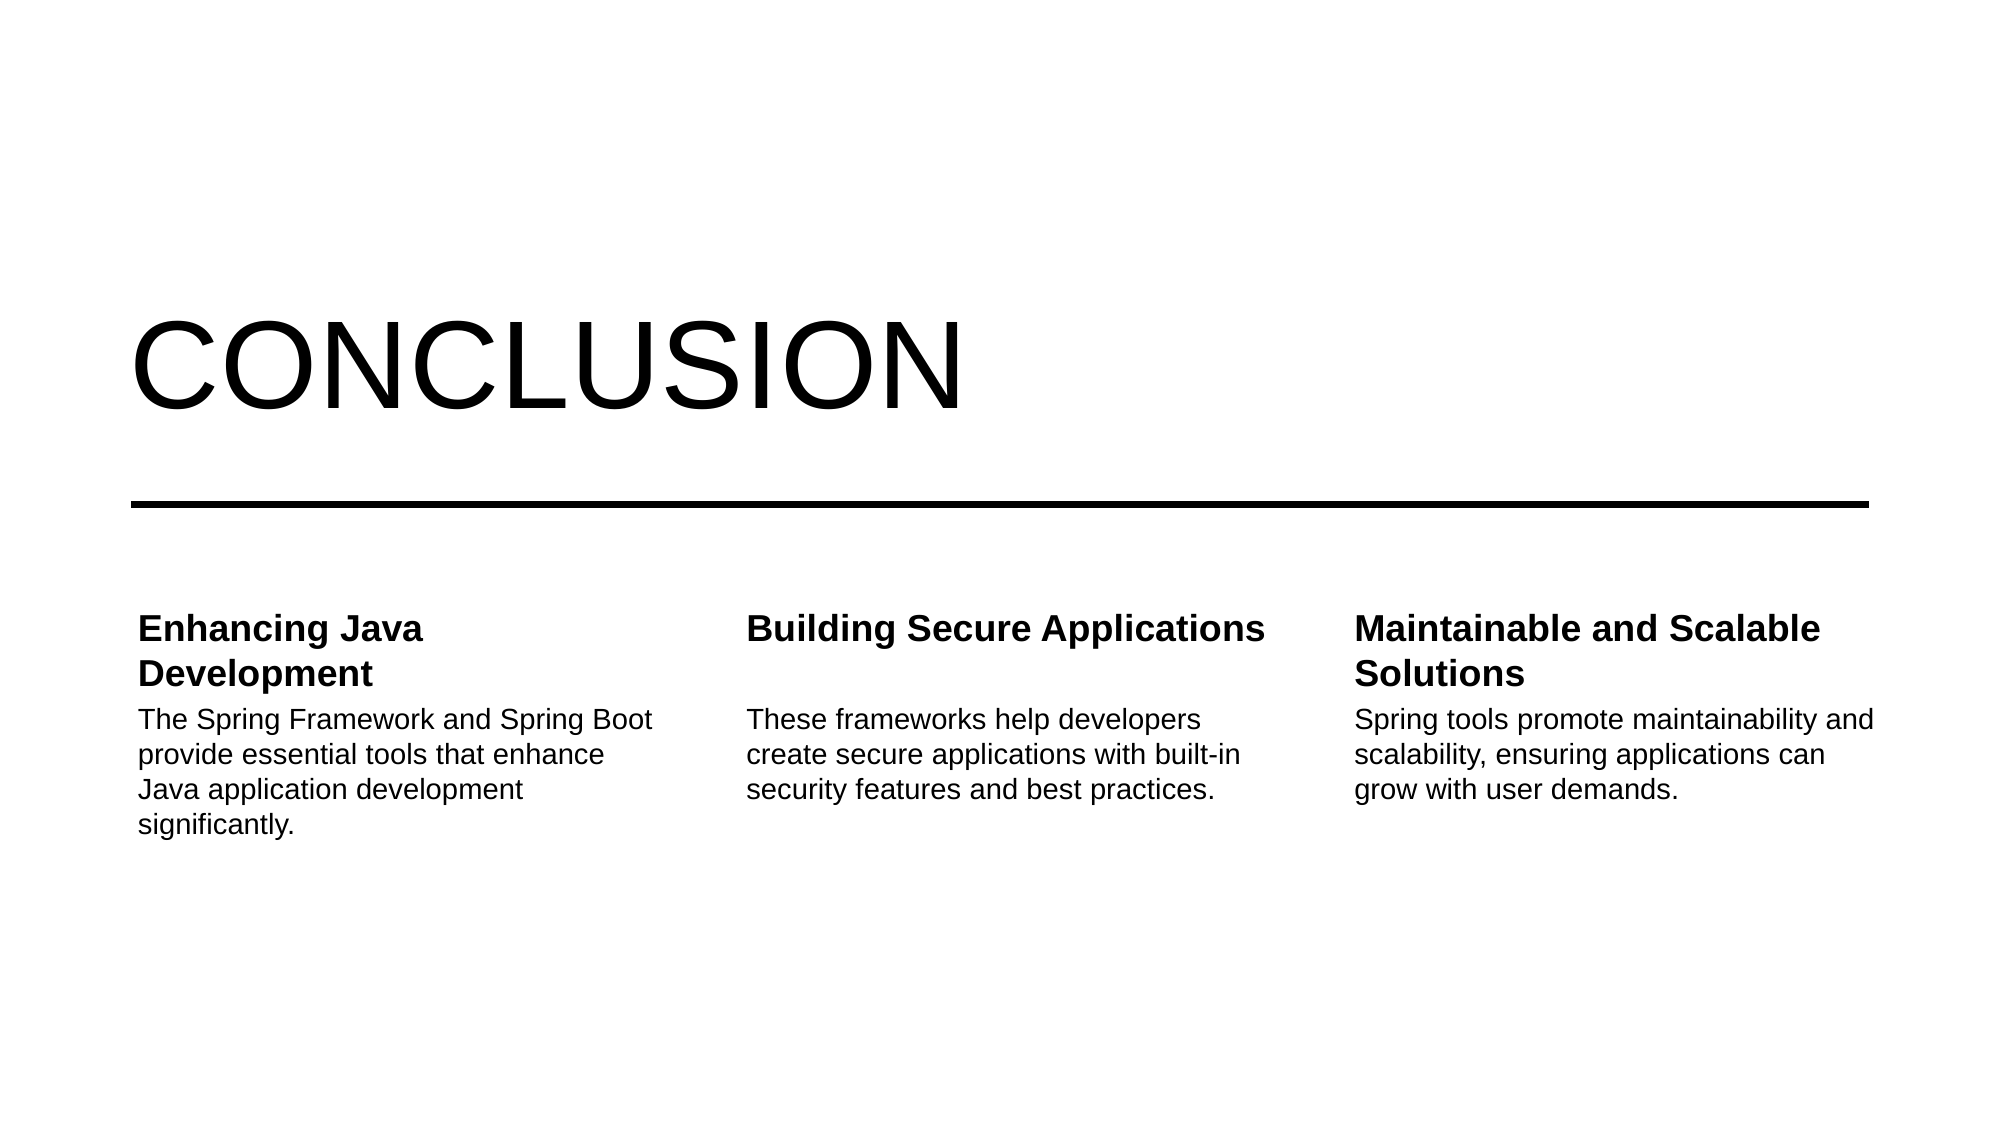

# Conclusion
Enhancing Java Development
The Spring Framework and Spring Boot provide essential tools that enhance Java application development significantly.
Building Secure Applications
These frameworks help developers create secure applications with built-in security features and best practices.
Maintainable and Scalable Solutions
Spring tools promote maintainability and scalability, ensuring applications can grow with user demands.
35